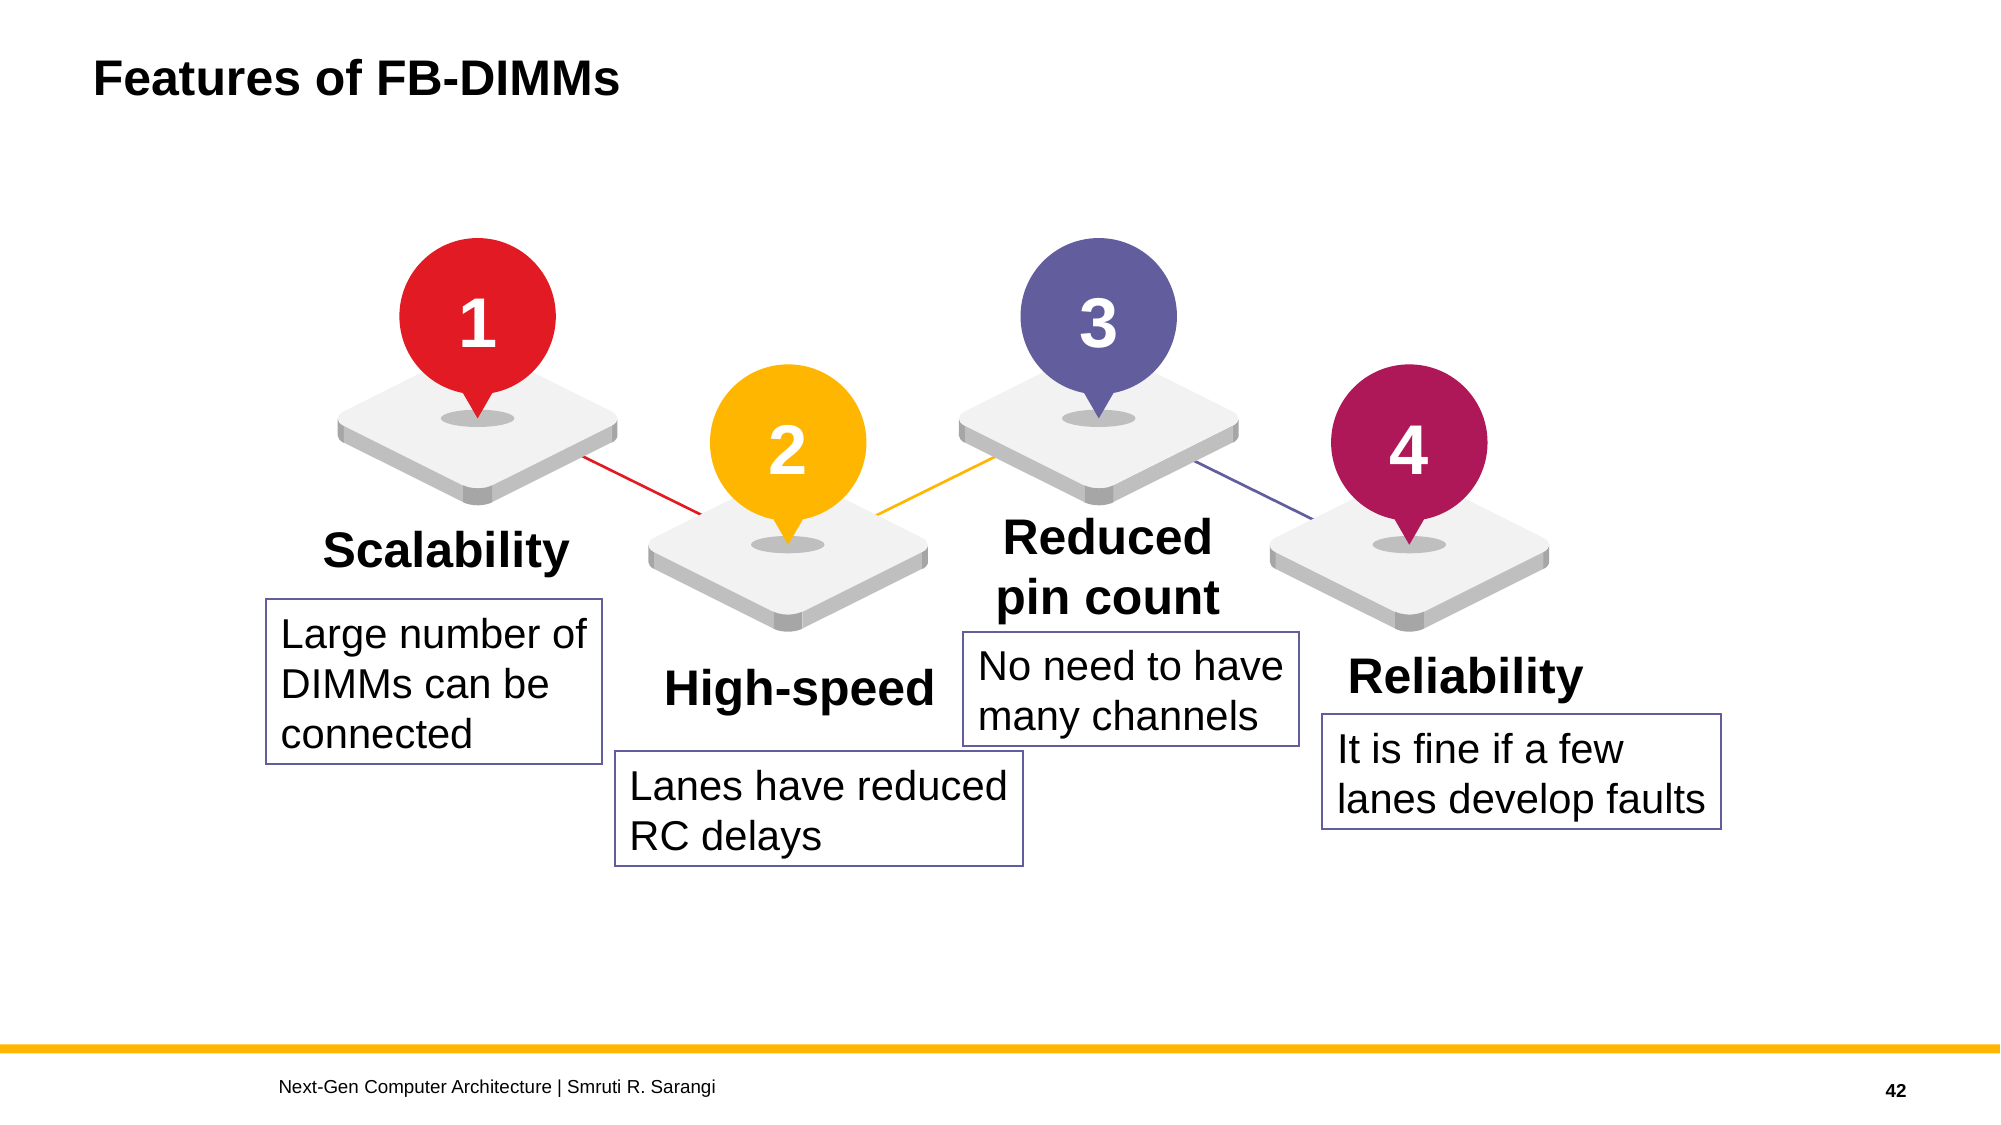

# Features of FB-DIMMs

1
3

2
4

Reduced
pin count
Scalability

Large number of
DIMMs can be
connected

No need to have
many channels
Reliability
High-speed
It is fine if a few
lanes develop faults
Lanes have reduced
RC delays
Next-Gen Computer Architecture | Smruti R. Sarangi
42